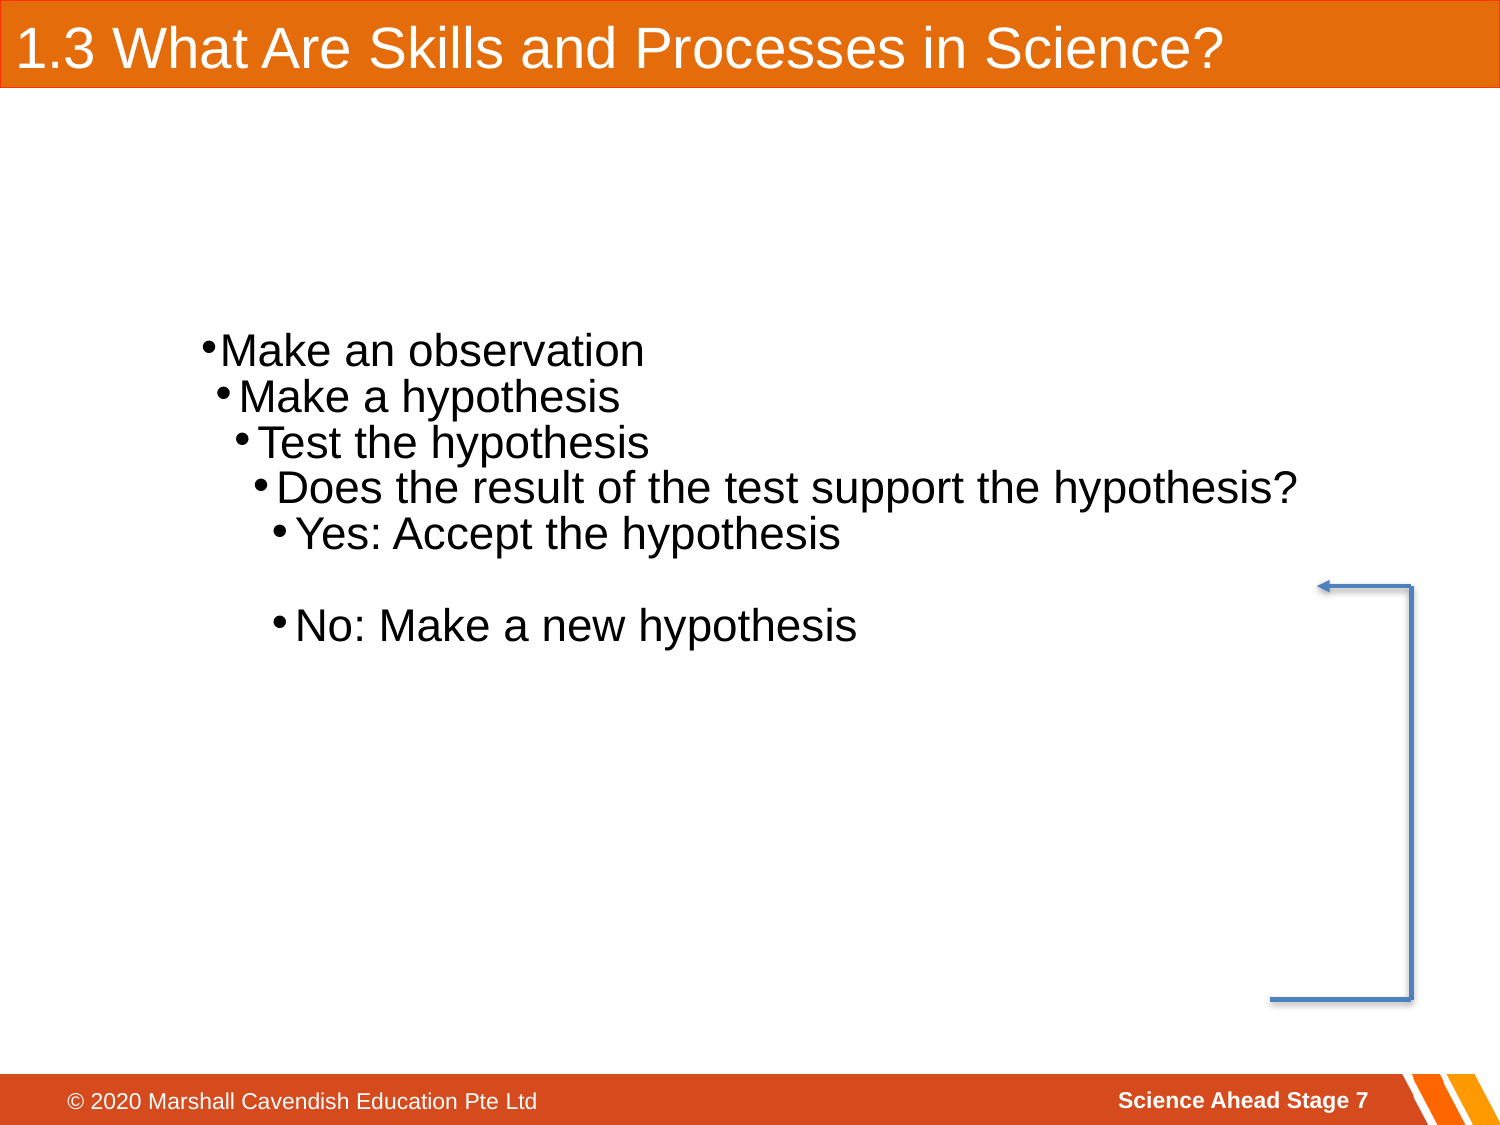

1.3 What Are Skills and Processes in Science?
Make an observation
Make a hypothesis
Test the hypothesis
Does the result of the test support the hypothesis?
Yes: Accept the hypothesis

No: Make a new hypothesis

Science Ahead Stage 7